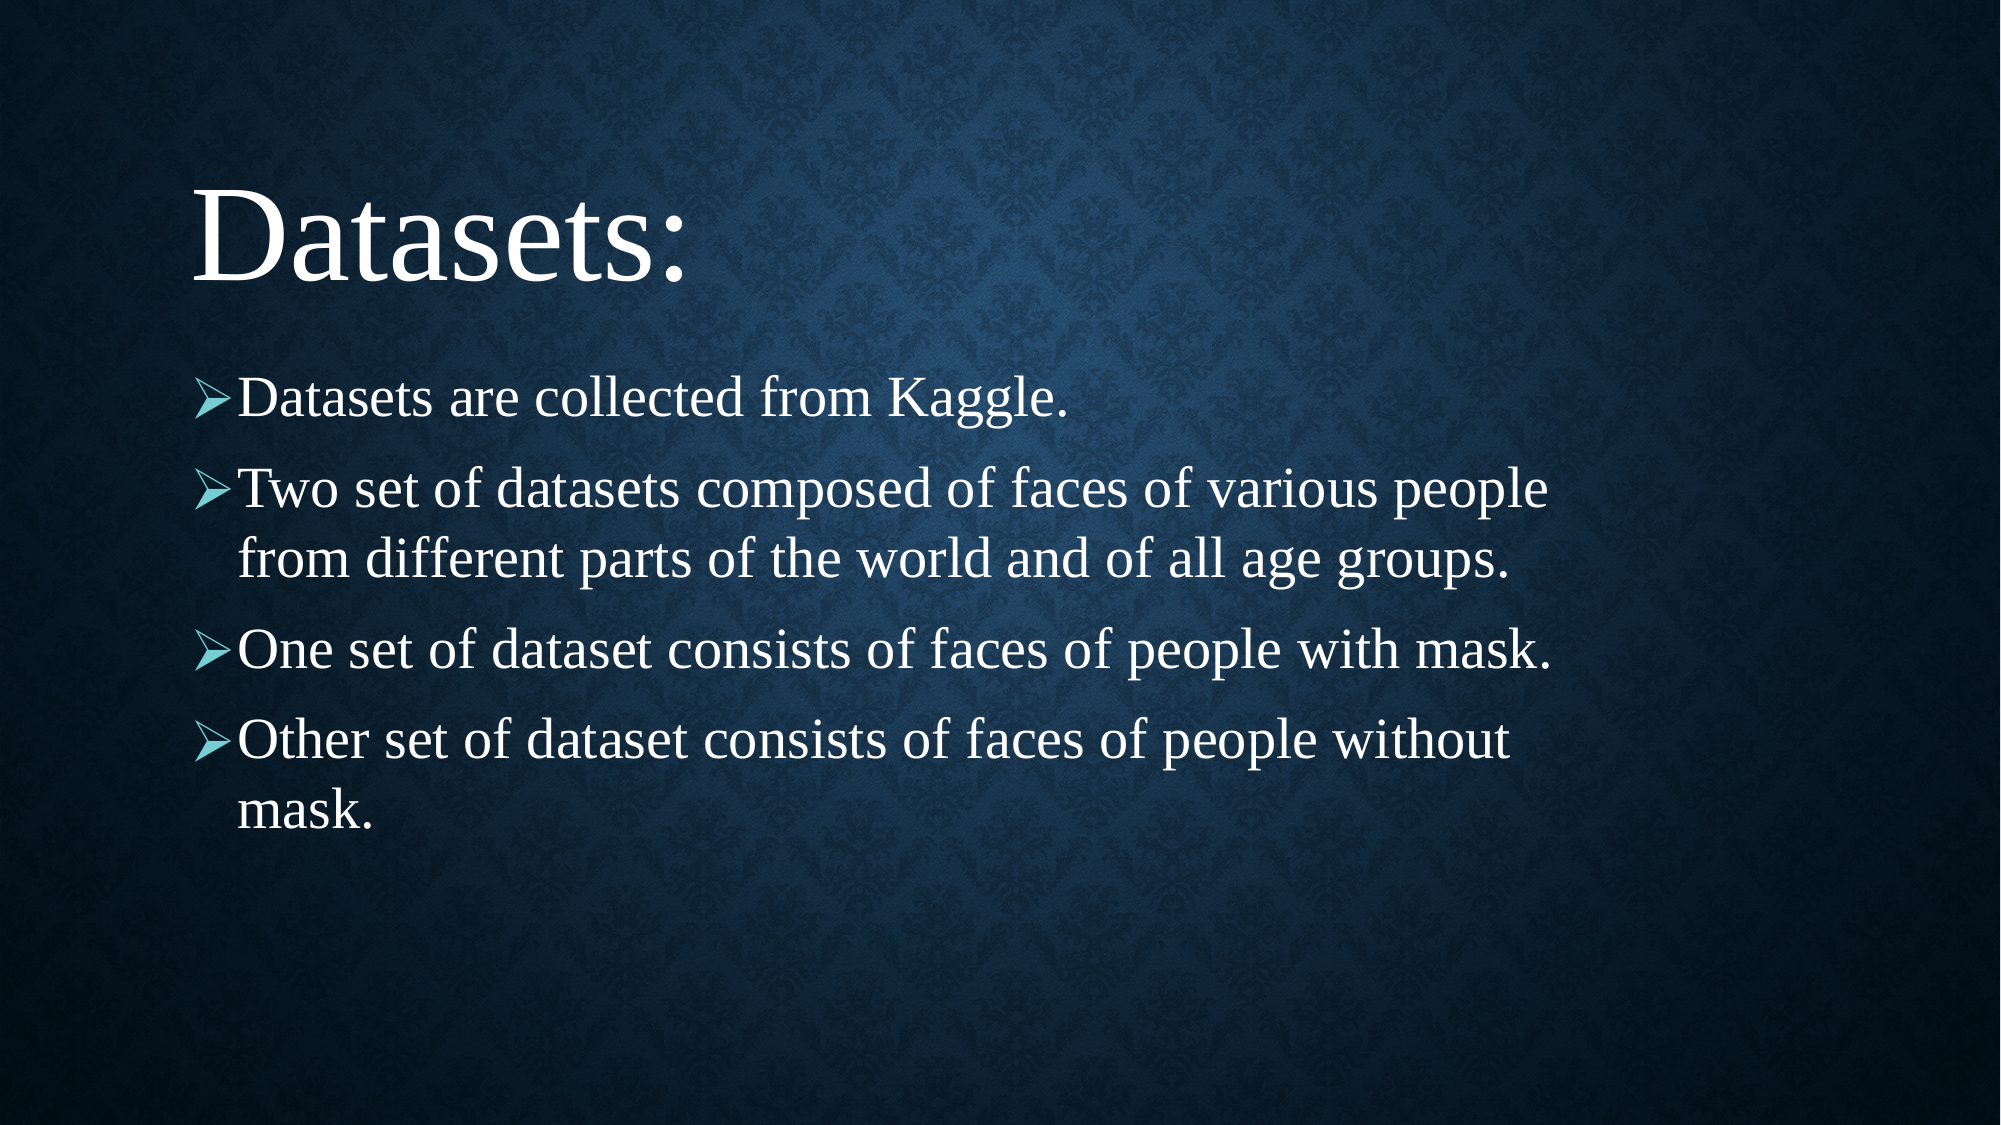

Datasets:

Datasets are collected from Kaggle.
Two set of datasets composed of faces of various people from different parts of the world and of all age groups.
One set of dataset consists of faces of people with mask.
Other set of dataset consists of faces of people without mask.